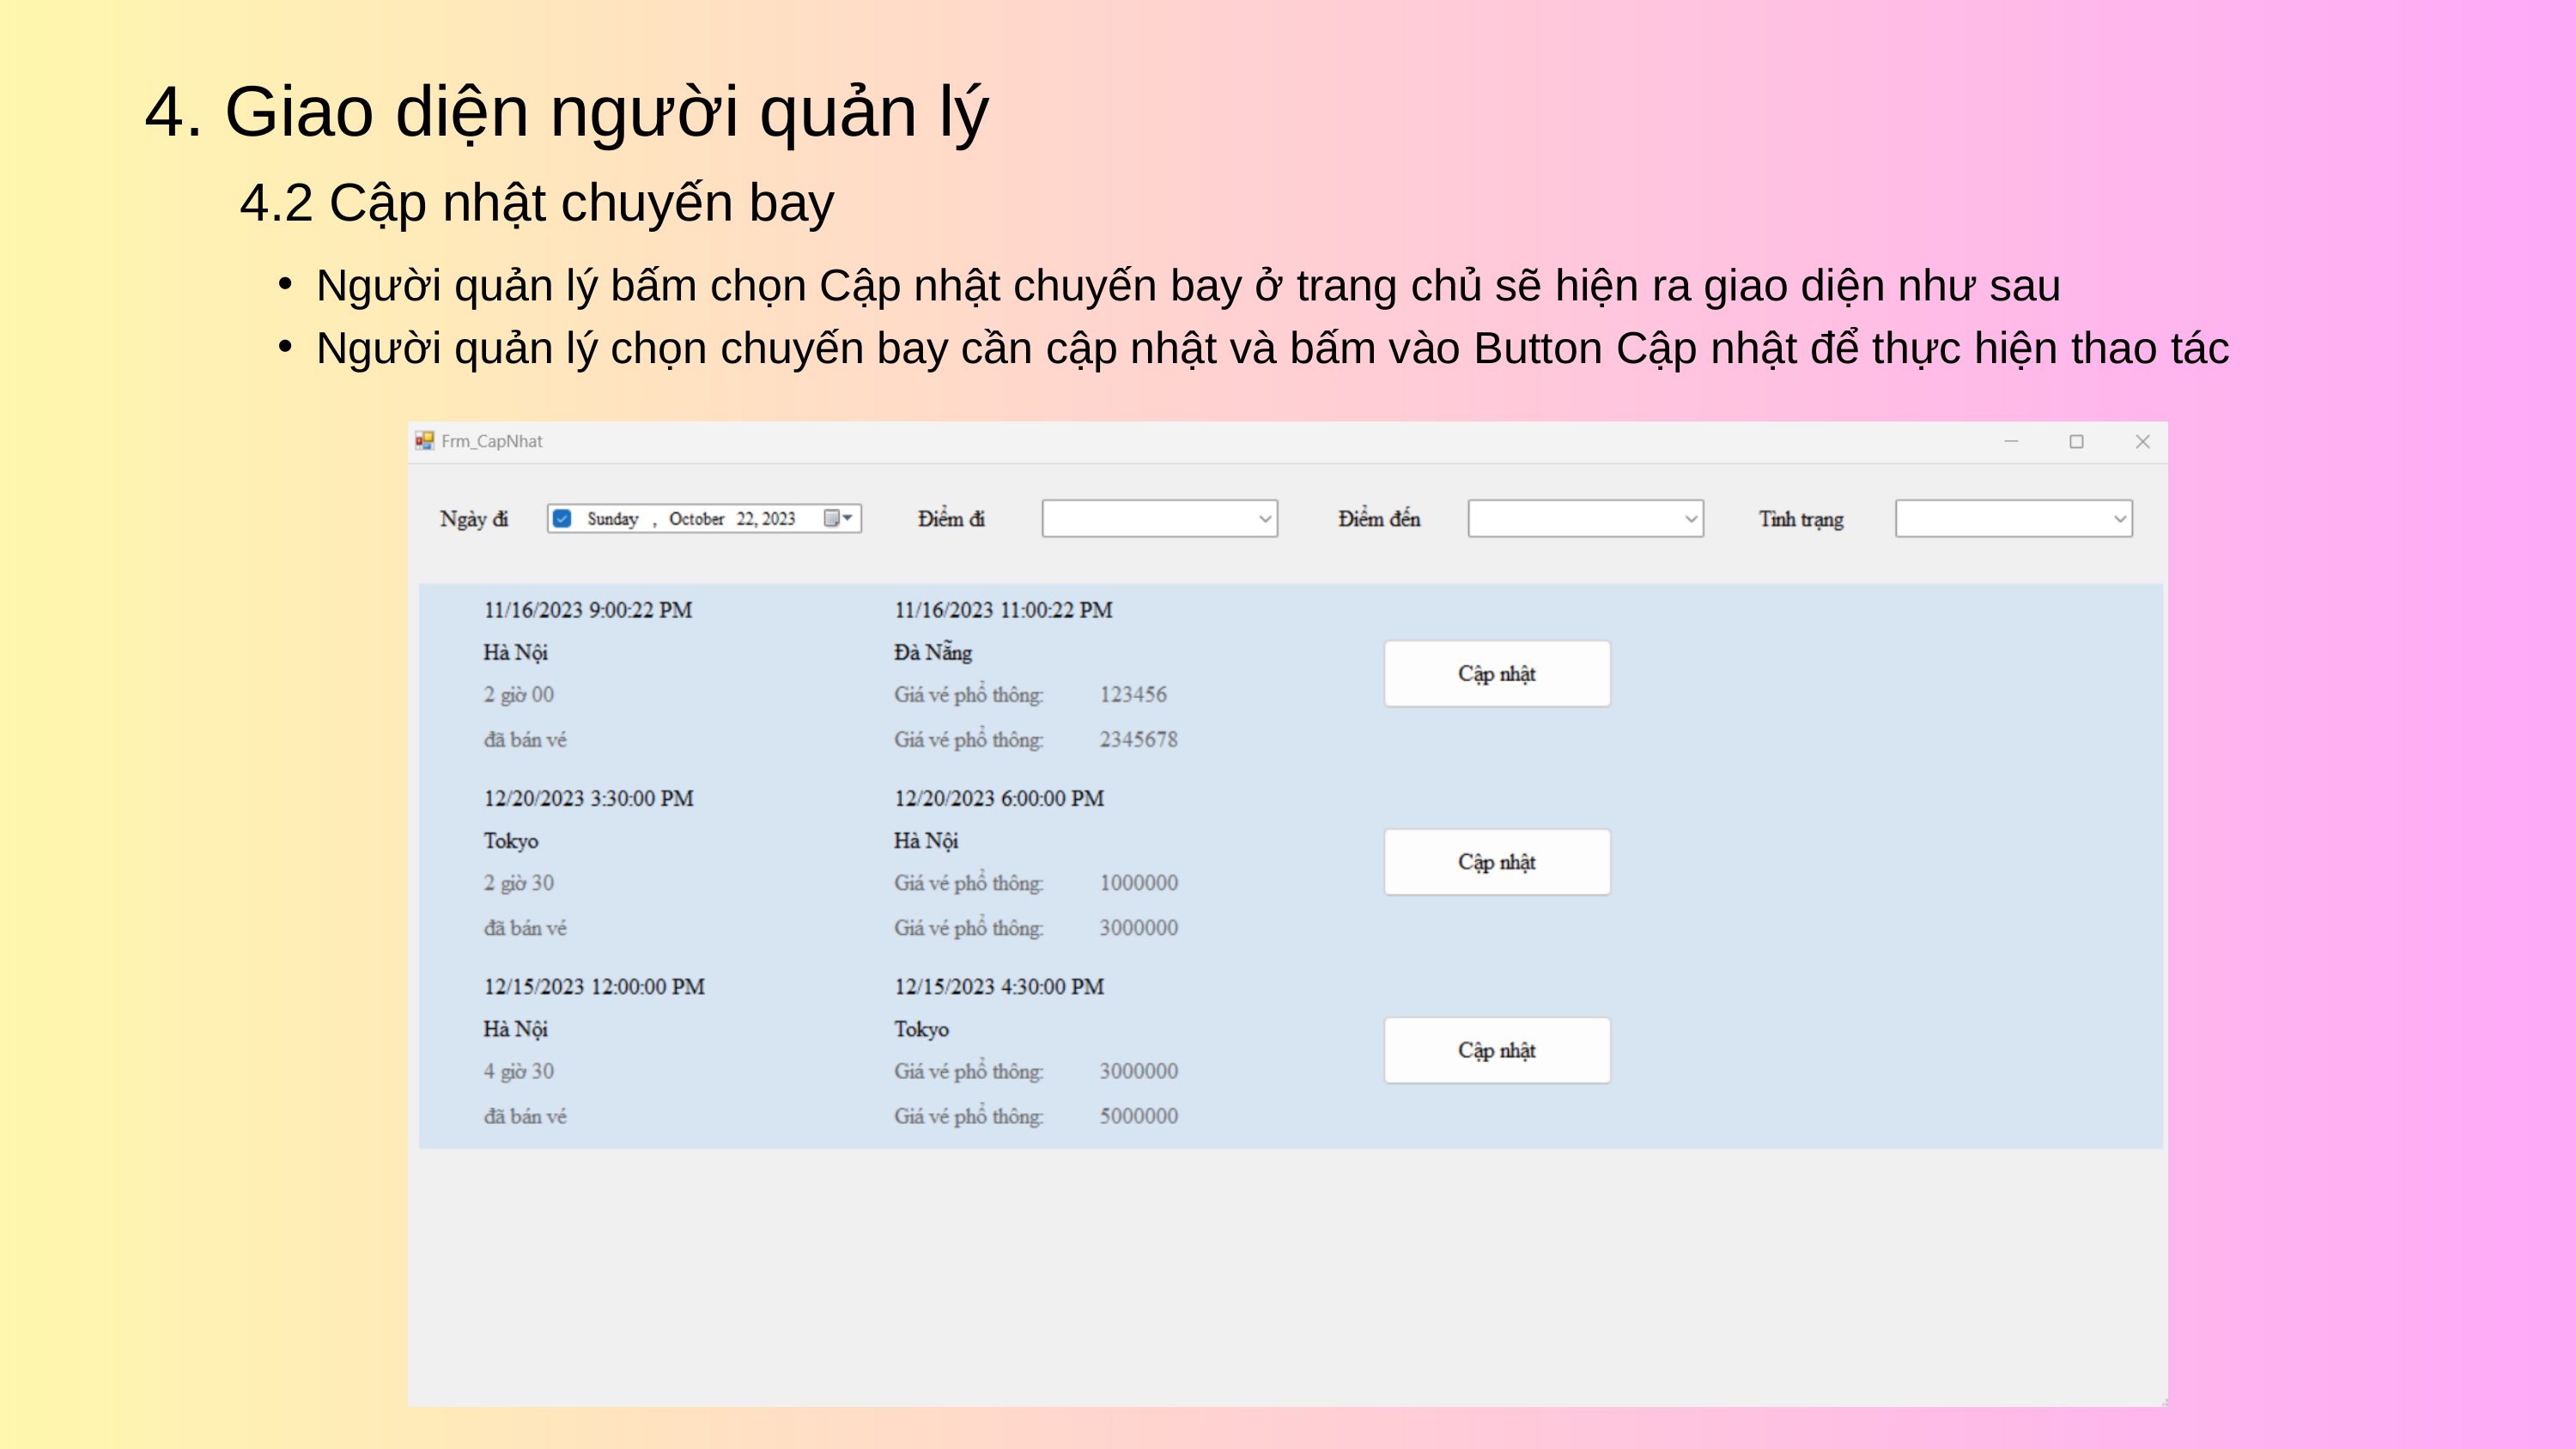

4. Giao diện người quản lý
4.2 Cập nhật chuyến bay
Người quản lý bấm chọn Cập nhật chuyến bay ở trang chủ sẽ hiện ra giao diện như sau
Người quản lý chọn chuyến bay cần cập nhật và bấm vào Button Cập nhật để thực hiện thao tác